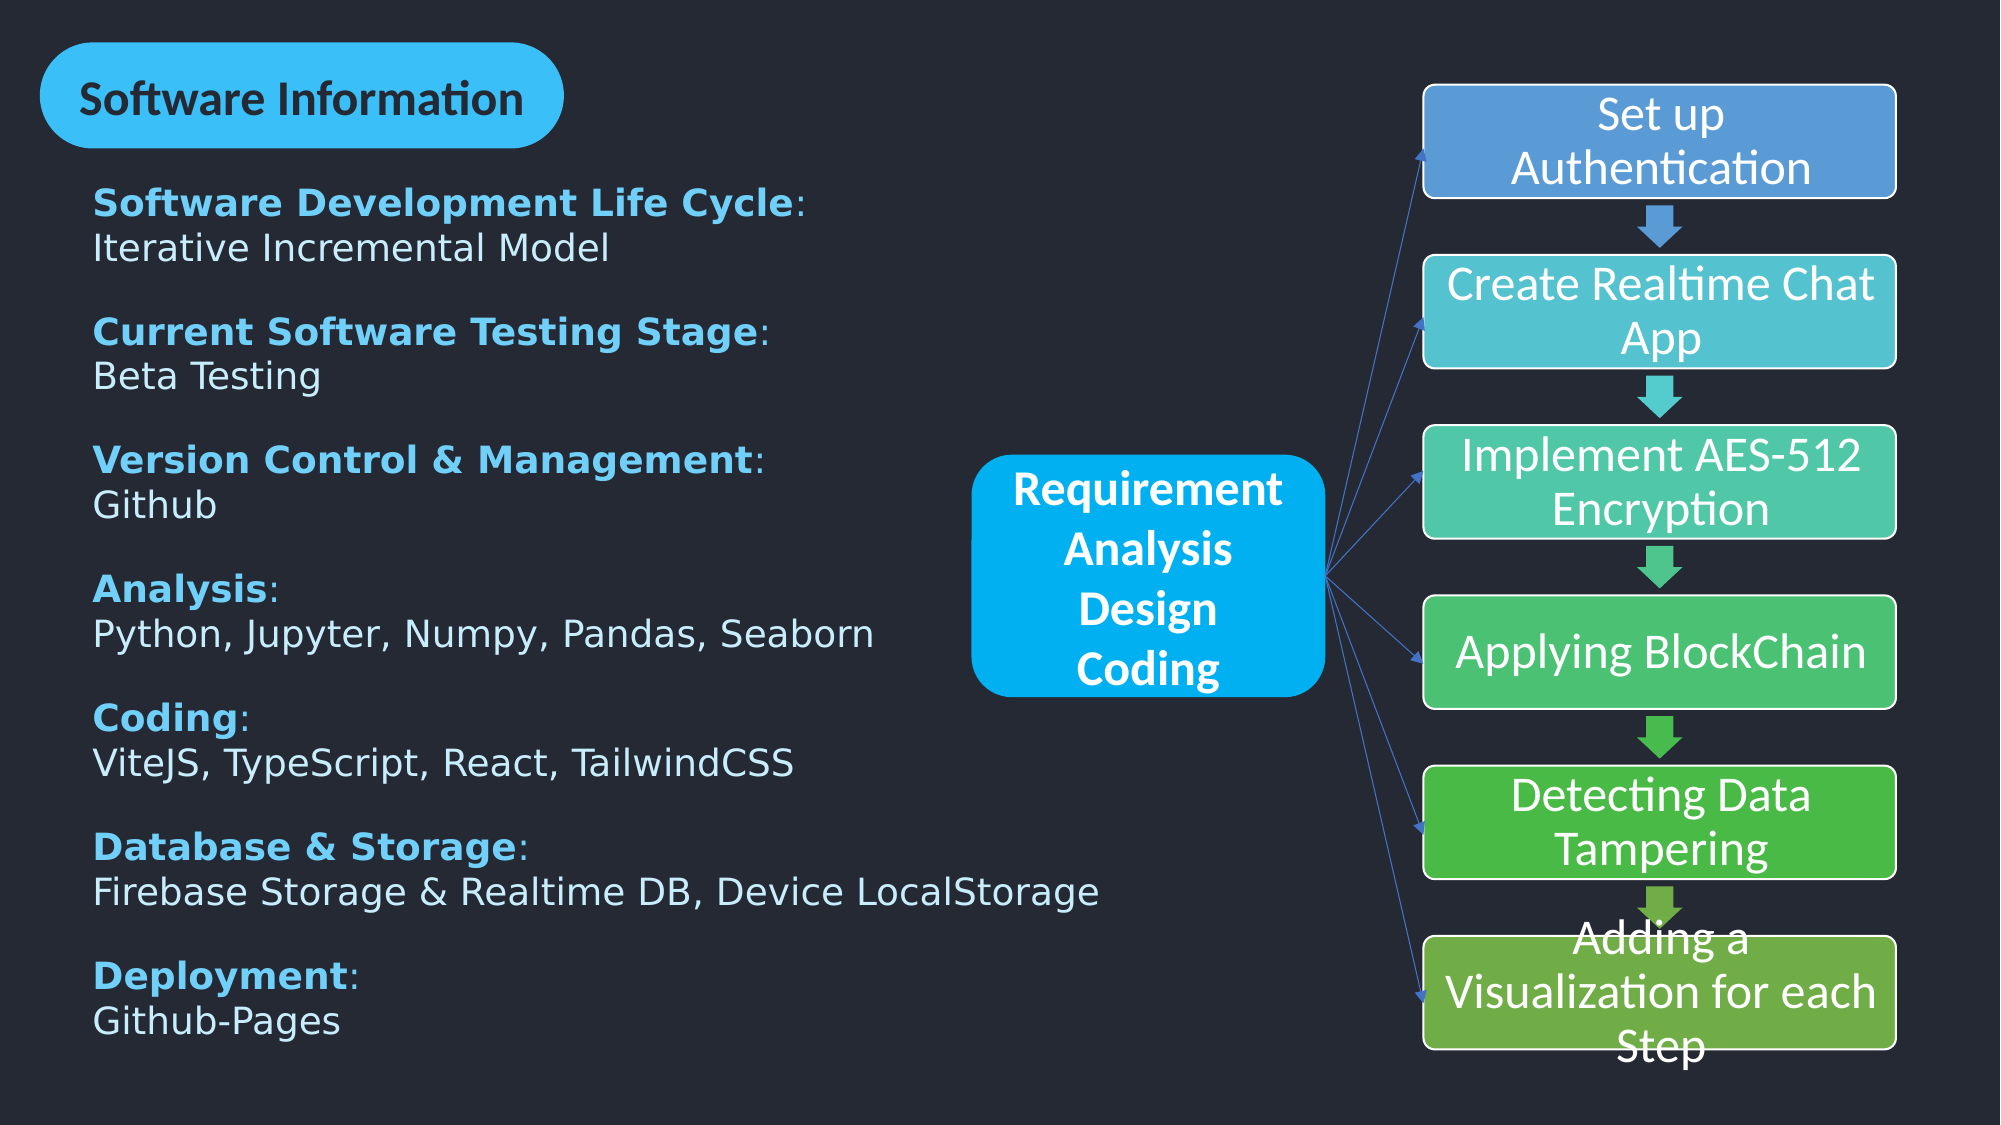

Software Information
Set up Authentication

Create Realtime Chat App

Implement AES-512 Encryption

Applying BlockChain

Detecting Data Tampering

Adding a Visualization for each Step
Requirement
Analysis
Design
Coding
Software Development Life Cycle:
Iterative Incremental Model
Current Software Testing Stage:
Beta Testing
Version Control & Management:
Github
Analysis:
Python, Jupyter, Numpy, Pandas, Seaborn
Coding:
ViteJS, TypeScript, React, TailwindCSS
Database & Storage:
Firebase Storage & Realtime DB, Device LocalStorage
Deployment:
Github-Pages